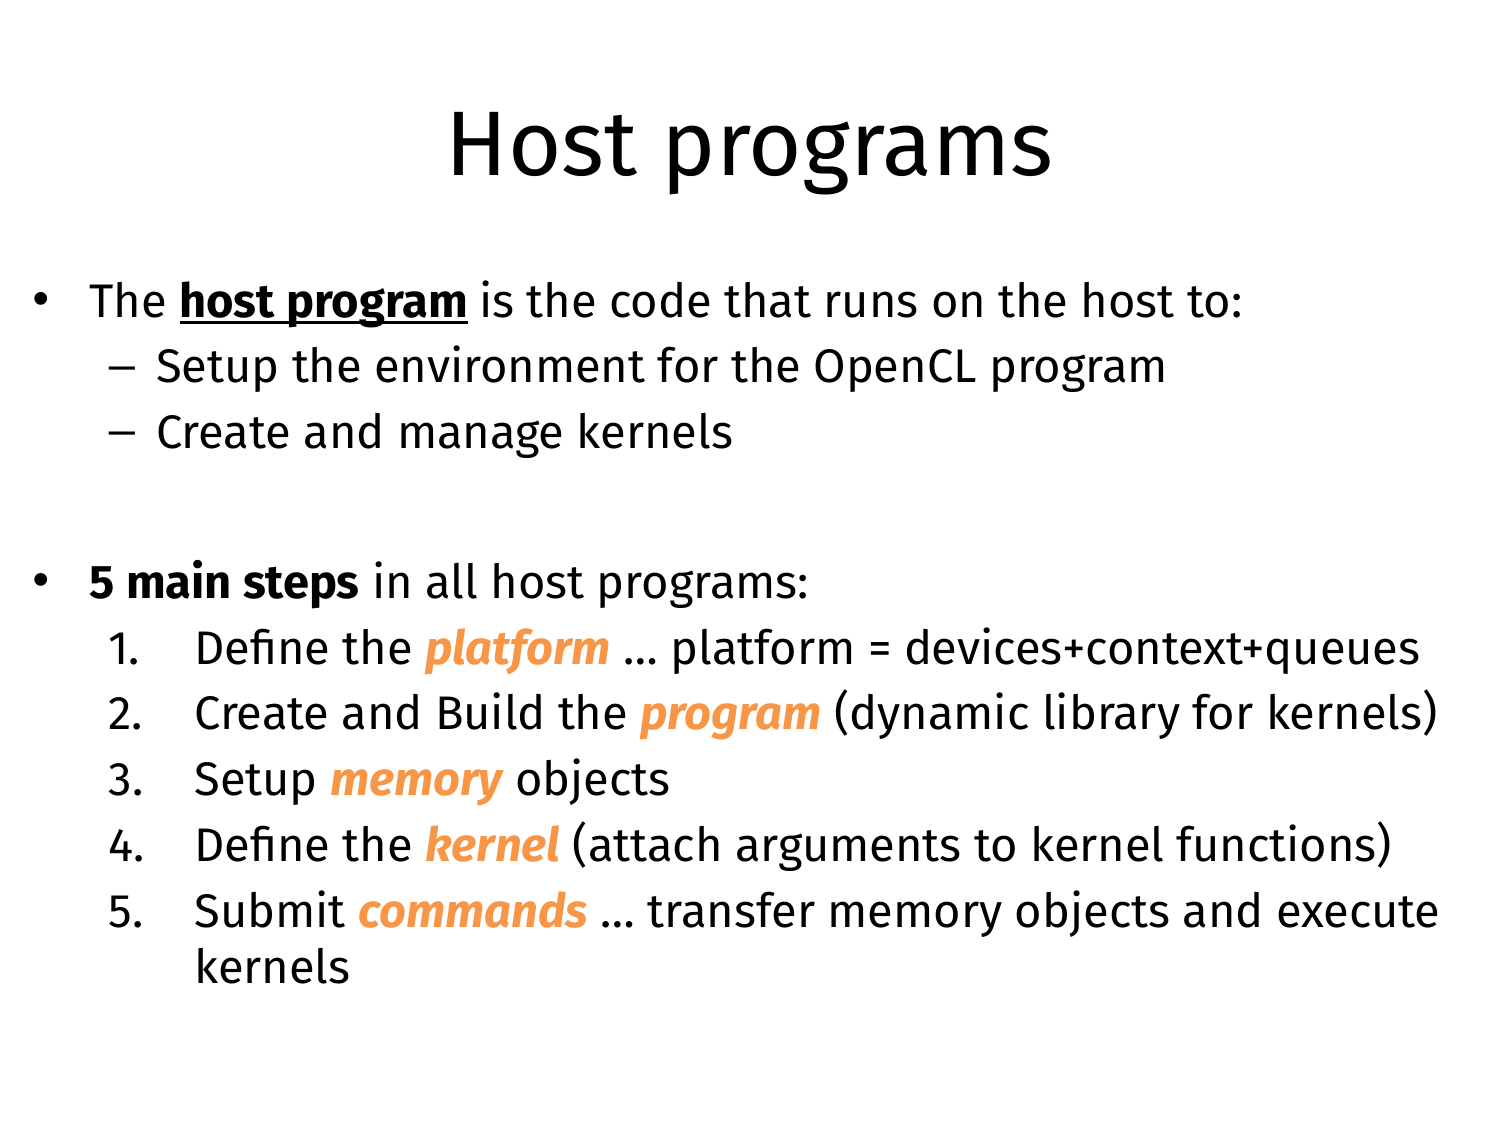

# Host programs
The host program is the code that runs on the host to:
Setup the environment for the OpenCL program
Create and manage kernels

5 main steps in all host programs:
Define the platform … platform = devices+context+queues
Create and Build the program (dynamic library for kernels)
Setup memory objects
Define the kernel (attach arguments to kernel functions)
Submit commands … transfer memory objects and execute kernels